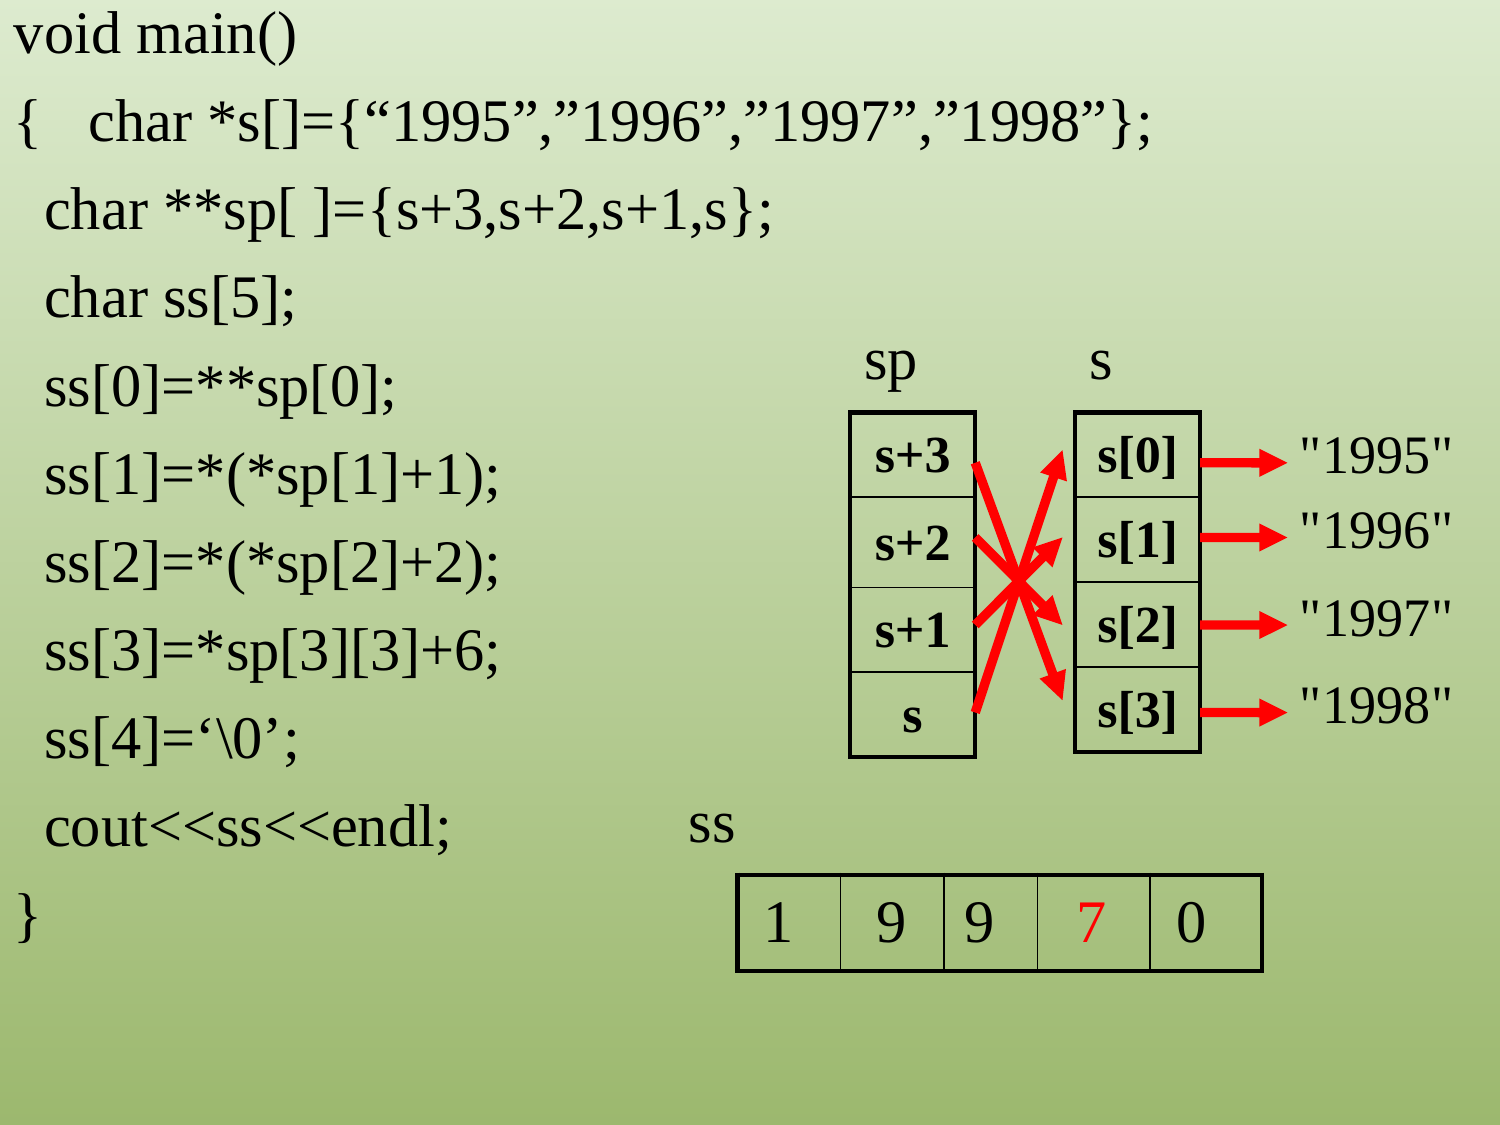

void main()
{   char *s[]={“1995”,”1996”,”1997”,”1998”};
  char **sp[ ]={s+3,s+2,s+1,s};
  char ss[5];
  ss[0]=**sp[0];
  ss[1]=*(*sp[1]+1);
  ss[2]=*(*sp[2]+2);
  ss[3]=*sp[3][3]+6;
  ss[4]=‘\0’;
  cout<<ss<<endl;
}
sp
s
| s+3 |
| --- |
| s+2 |
| s+1 |
| s |
| s[0] |
| --- |
| s[1] |
| s[2] |
| s[3] |
"1995"

"1996"

"1997"

"1998"

ss
1
9
9
7
0
|  |  |  |  |  |
| --- | --- | --- | --- | --- |
525